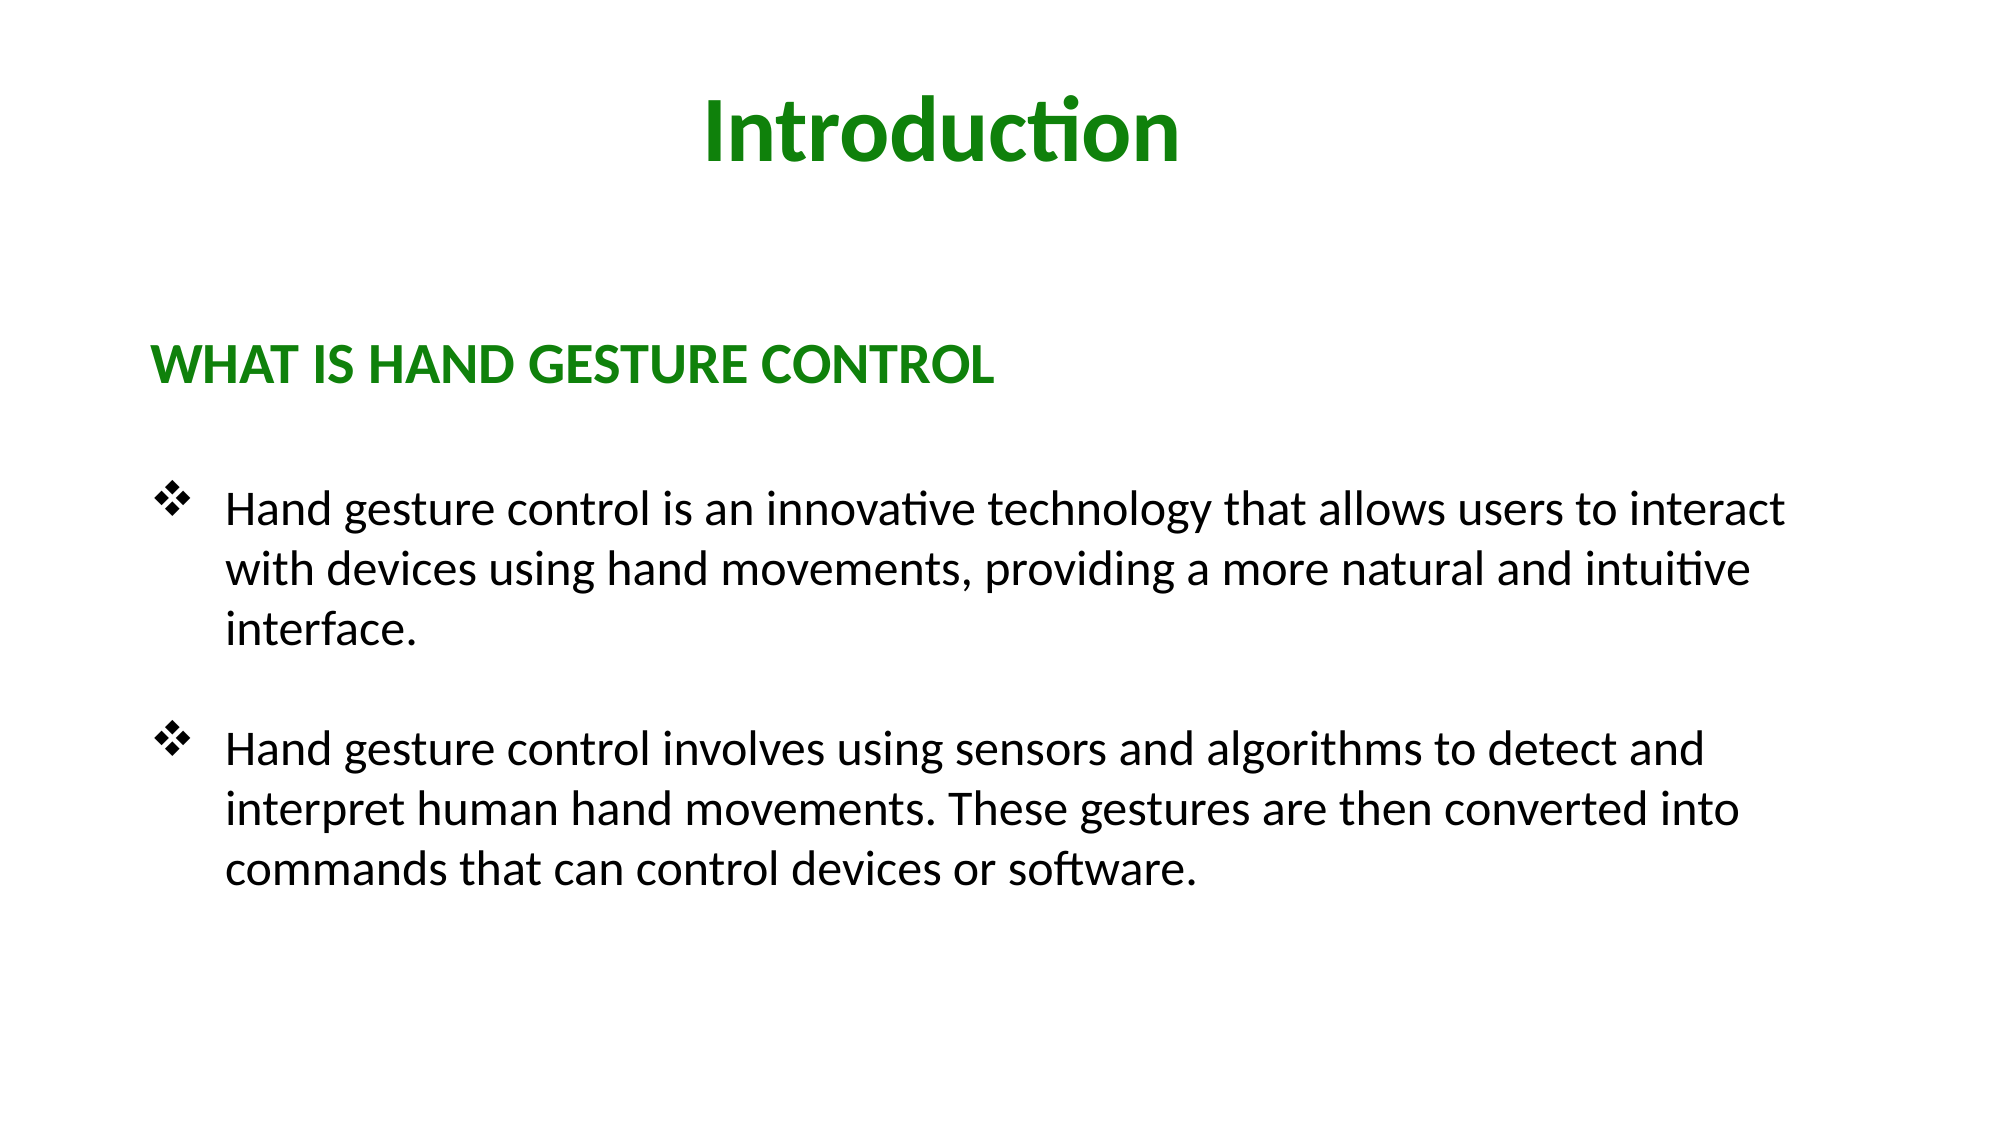

# Introduction
WHAT IS HAND GESTURE CONTROL
Hand gesture control is an innovative technology that allows users to interact with devices using hand movements, providing a more natural and intuitive interface.

Hand gesture control involves using sensors and algorithms to detect and interpret human hand movements. These gestures are then converted into commands that can control devices or software.